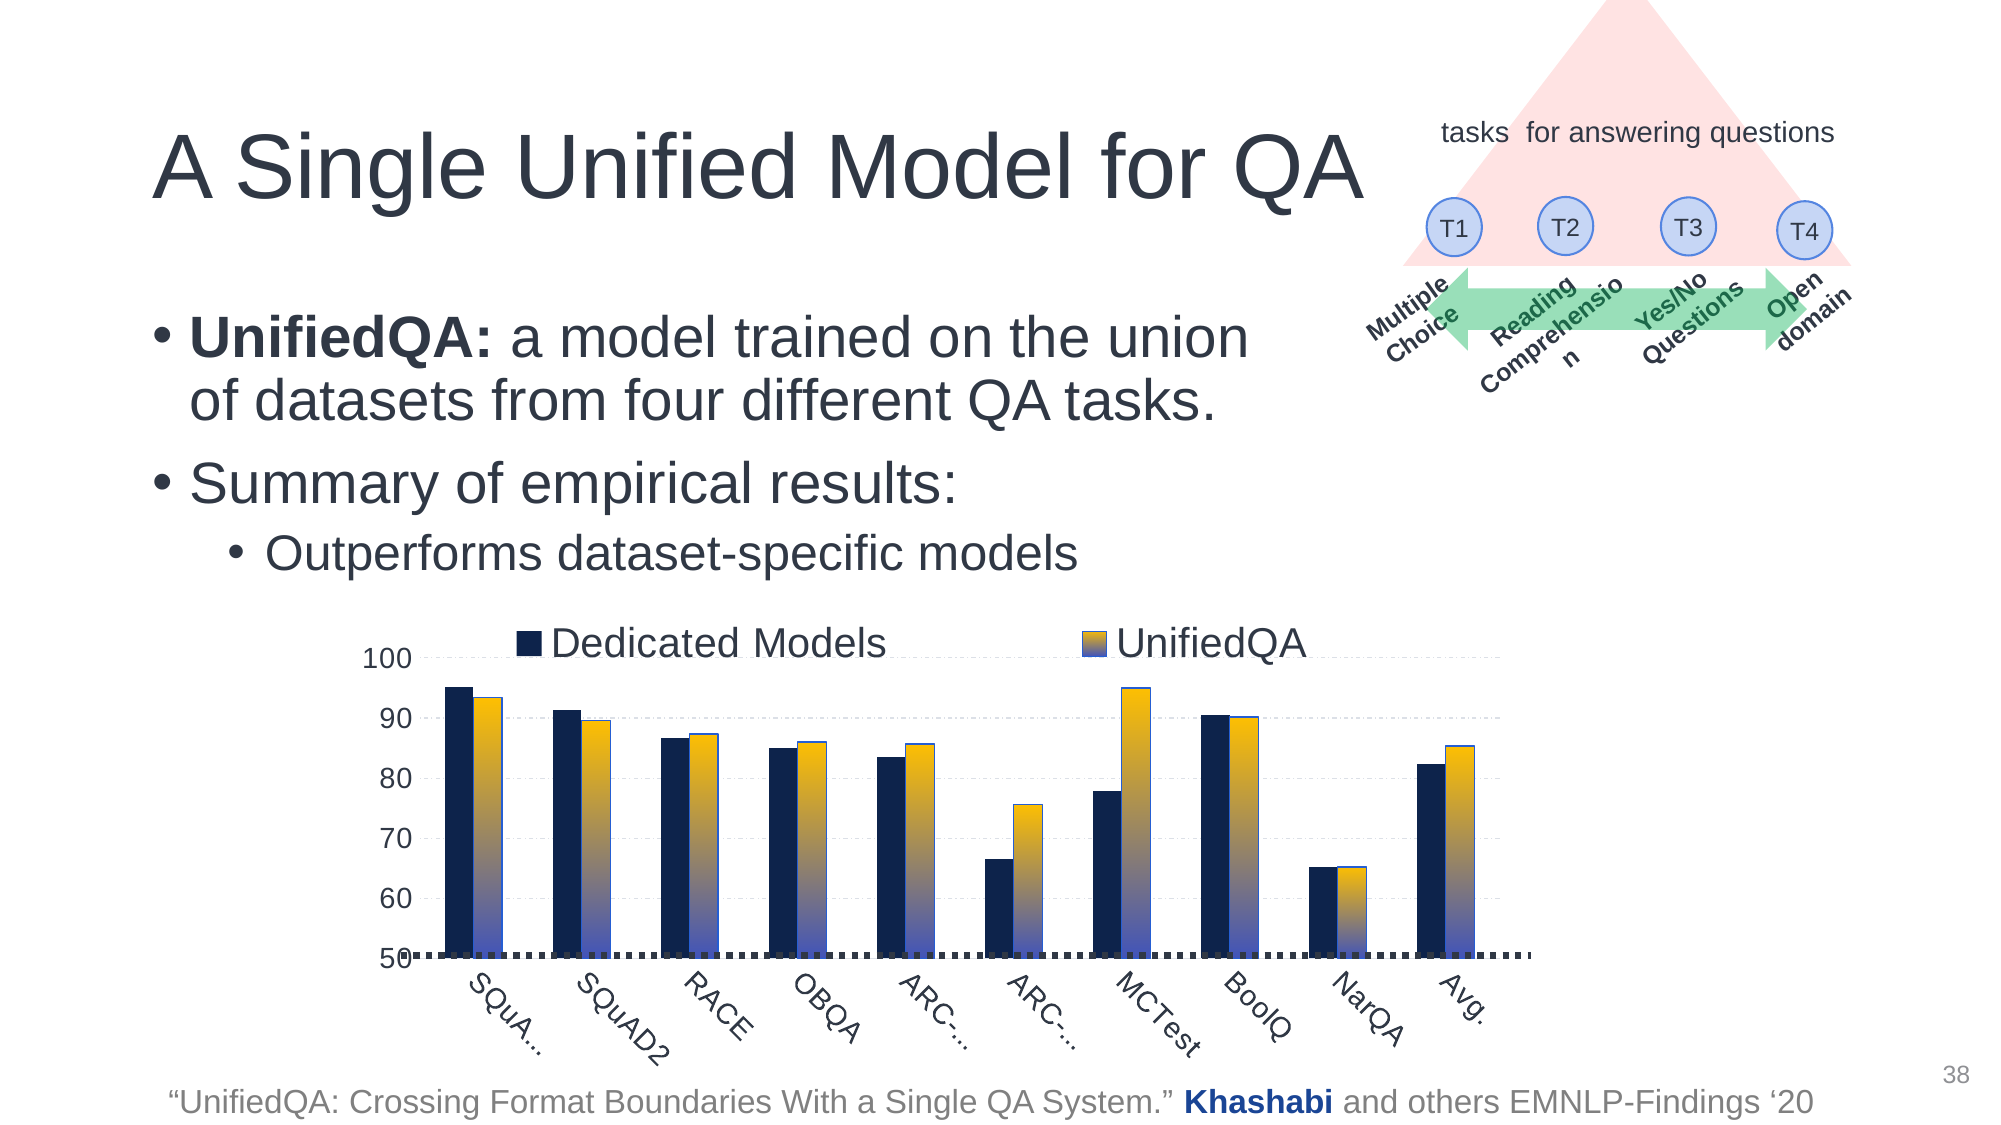

# A Single Unified Model for QA
tasks  for answering questions
T2
T3
T1
T4

Open
domain
Yes/No
Questions
Multiple
Choice
Reading
Comprehension
UnifiedQA: a model trained on the union of datasets from four different QA tasks.
Summary of empirical results:
Outperforms dataset-specific models

### Chart

| Category | Dedicated Models | UnifiedQA |
|---|---|---|
| SQuAD1.1 | 95.2 | 93.4 |
| SQuAD2 | 91.3 | 89.6 |
| RACE | 86.6 | 87.3 |
| OBQA | 85.0 | 86.0 |
| ARC-Easy | 83.5 | 85.7 |
| ARC-Chal | 66.5 | 75.6 |
| MCTest | 77.8 | 95.0 |
| BoolQ | 90.5 | 90.2 |
| NarQA | 65.2 | 65.2 |
| Avg.  | 82.4 | 85.33333333333334 |
38
“UnifiedQA: Crossing Format Boundaries With a Single QA System.” Khashabi and others EMNLP-Findings ‘20